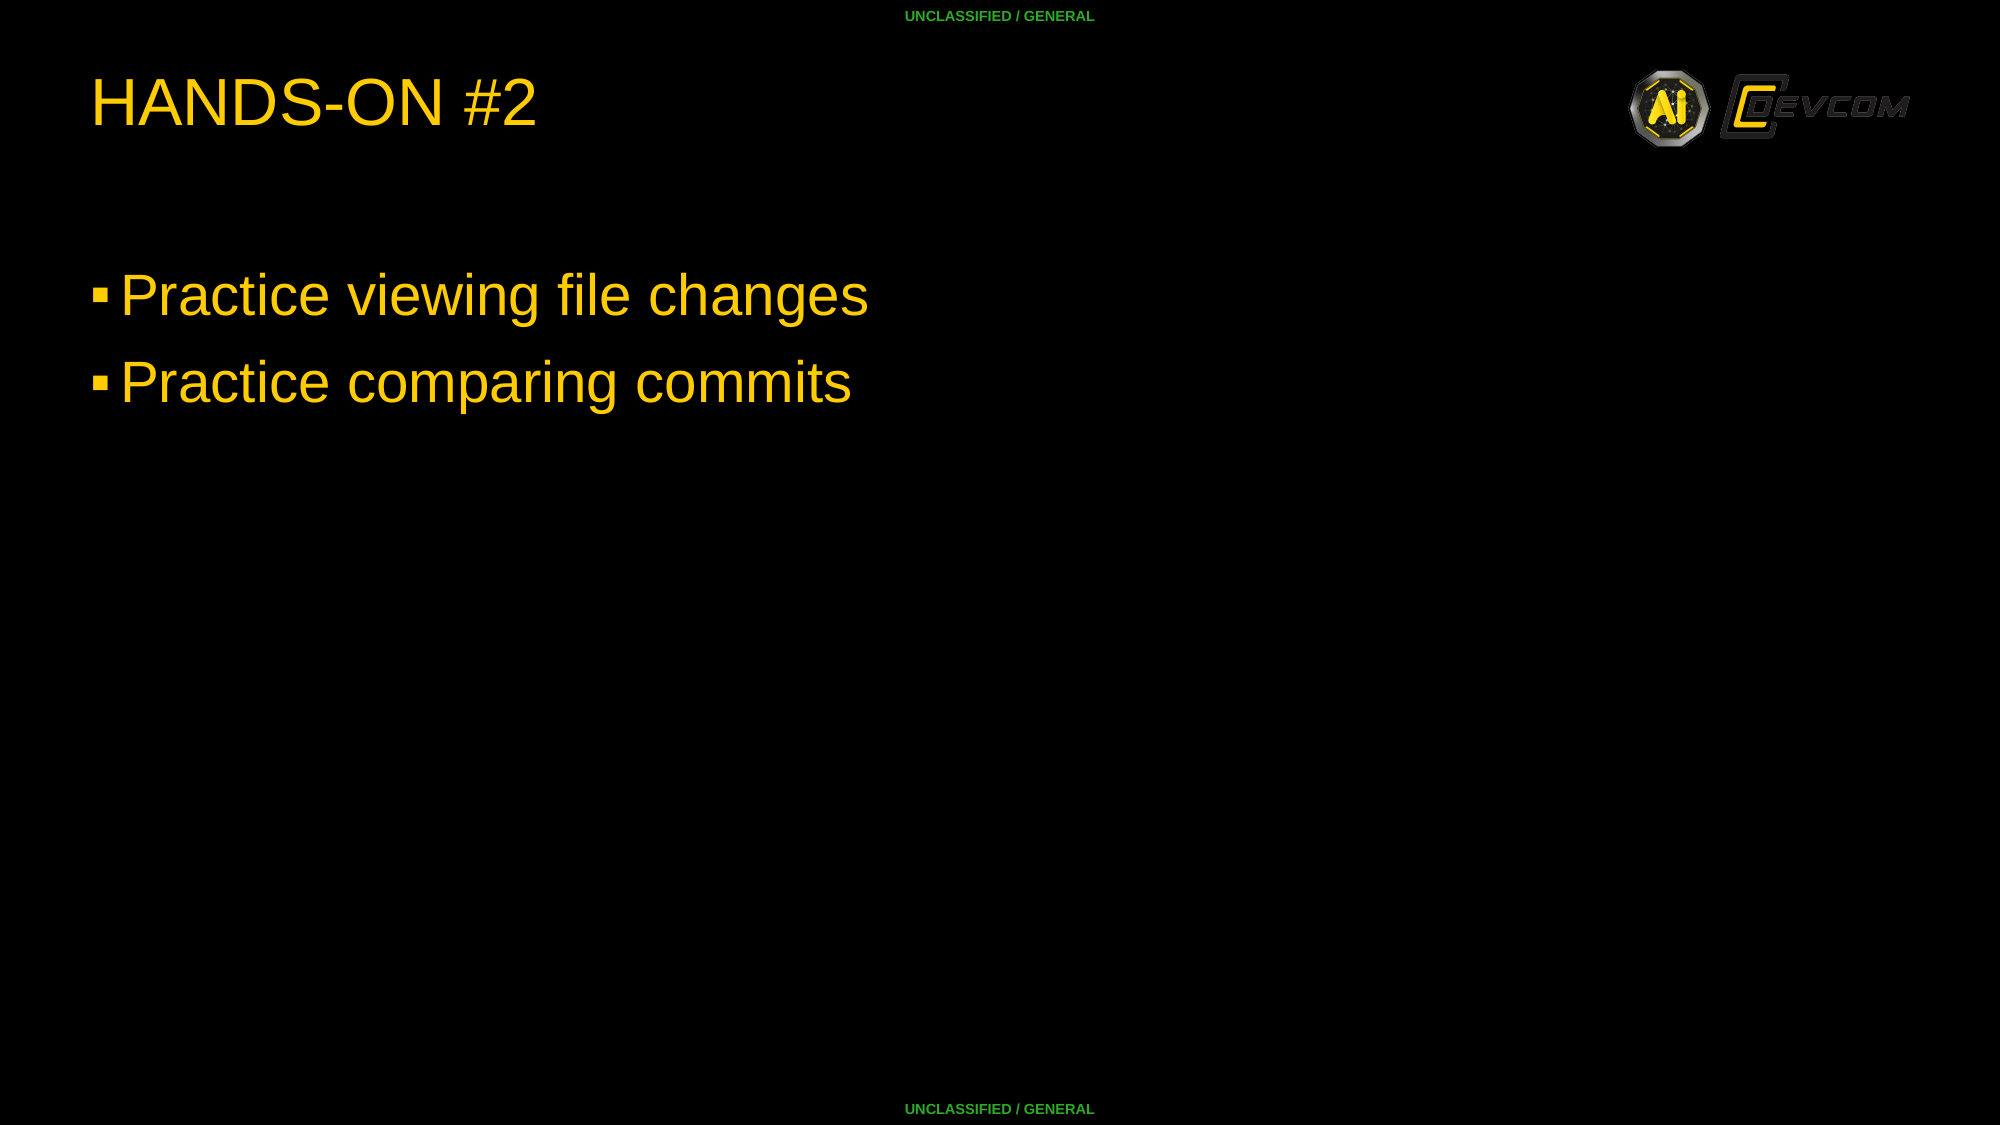

# Hands-On #2
Practice viewing file changes
Practice comparing commits
23 December 2025
18